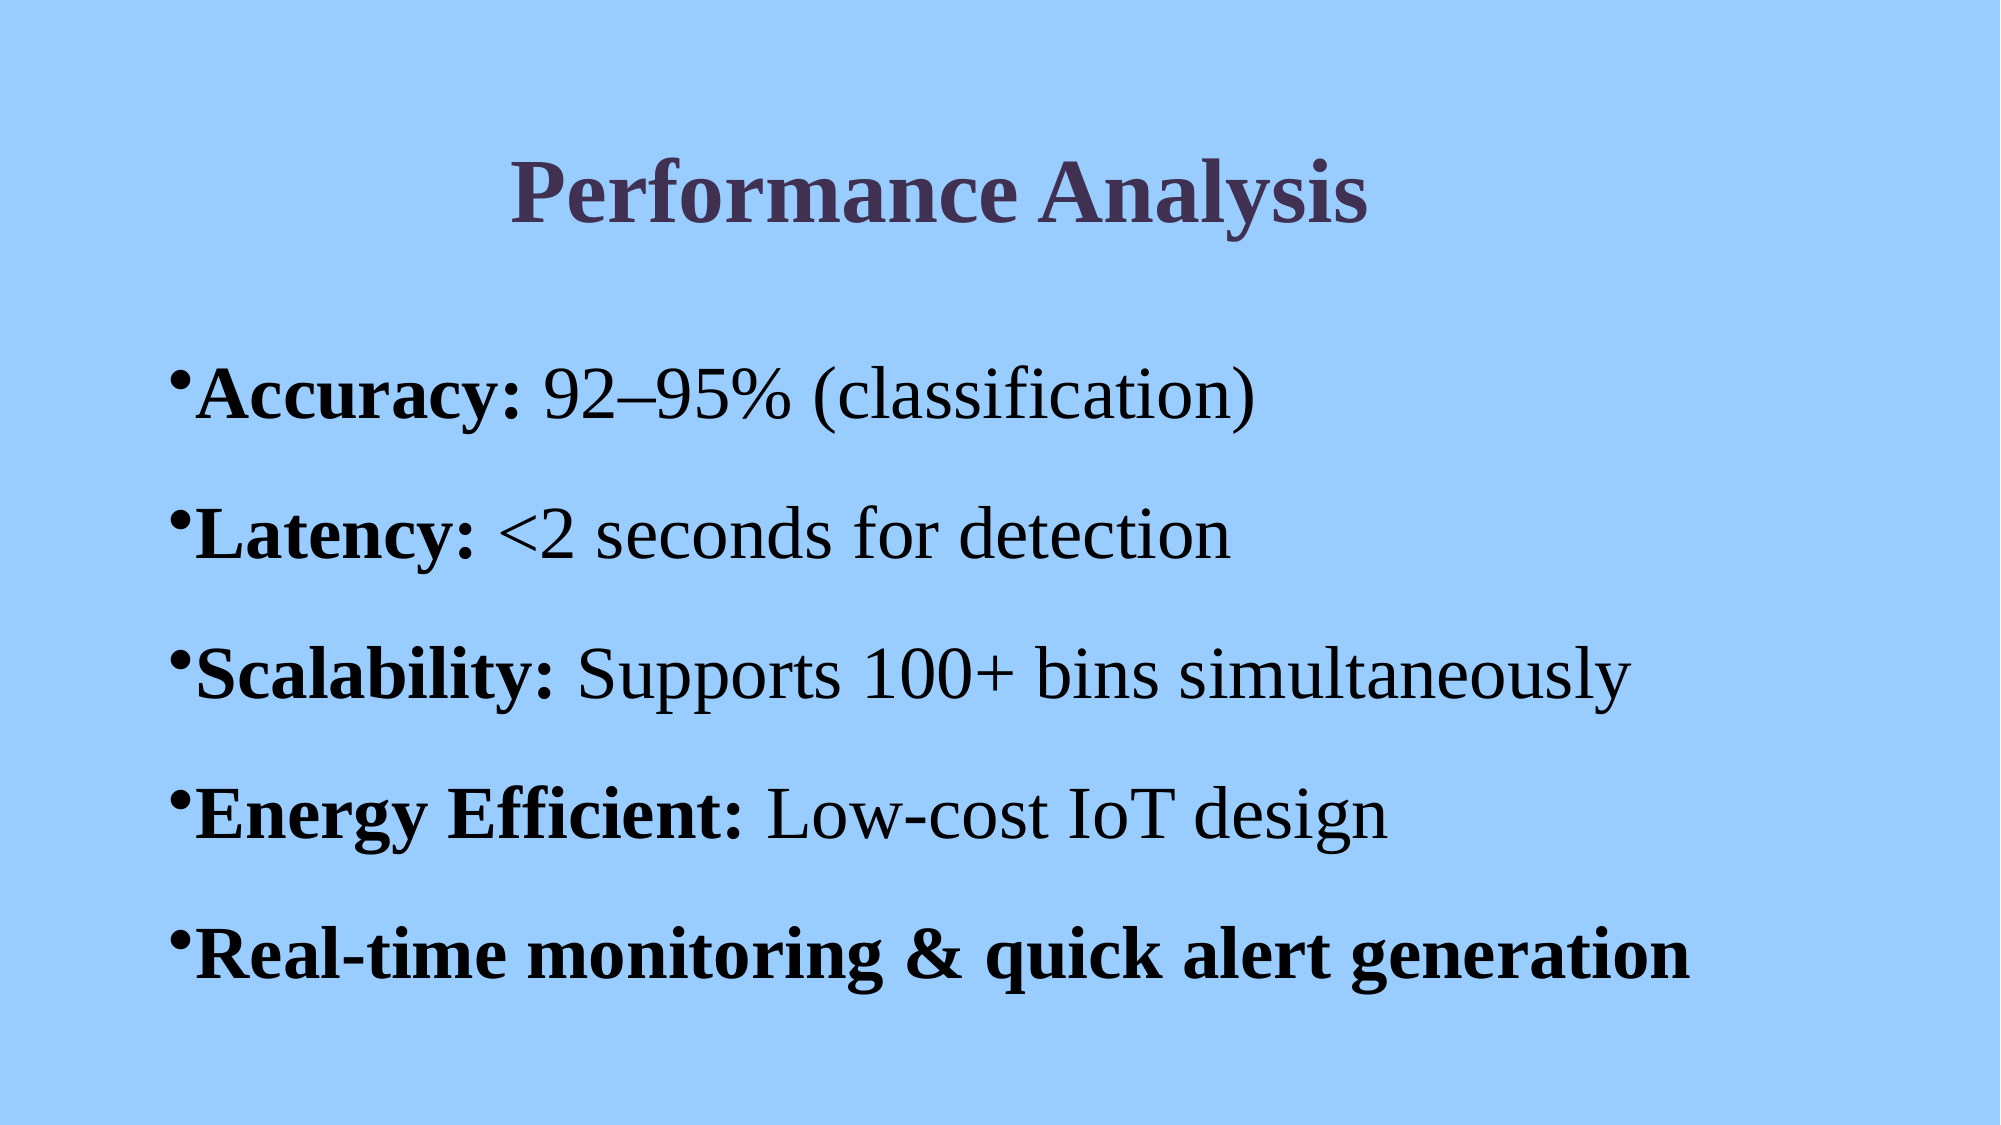

# Performance Analysis
Accuracy: 92–95% (classification)
Latency: <2 seconds for detection
Scalability: Supports 100+ bins simultaneously
Energy Efficient: Low-cost IoT design
Real-time monitoring & quick alert generation